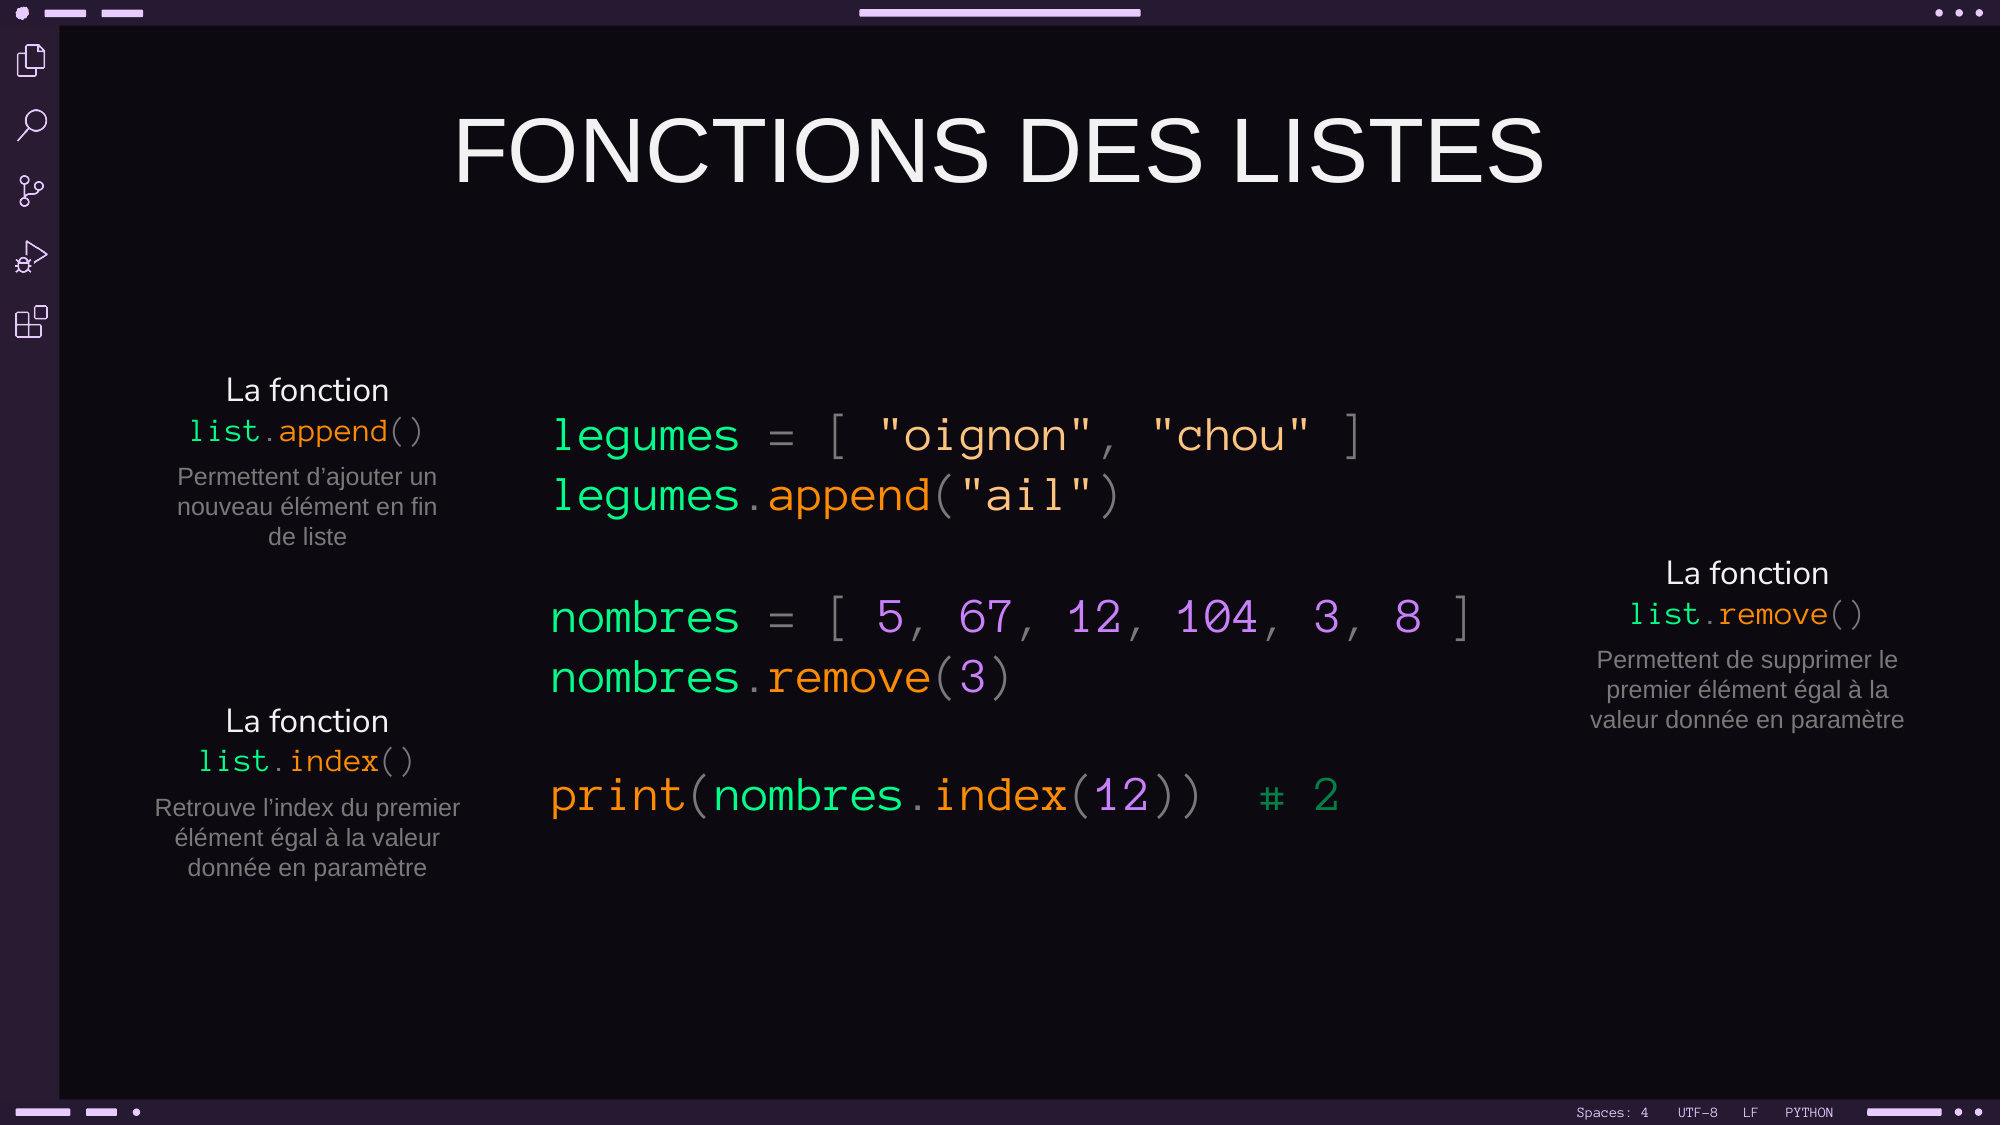

FONCTIONS DES LISTES
La fonction list.append()
Permettent d’ajouter un nouveau élément en fin de liste
legumes = [ "oignon", "chou" ]
legumes.append("ail")
La fonction list.remove()
Permettent de supprimer le premier élément égal à la valeur donnée en paramètre
nombres = [ 5, 67, 12, 104, 3, 8 ]
nombres.remove(3)
La fonction list.index()
Retrouve l’index du premier élément égal à la valeur donnée en paramètre
print(nombres.index(12))  # 2